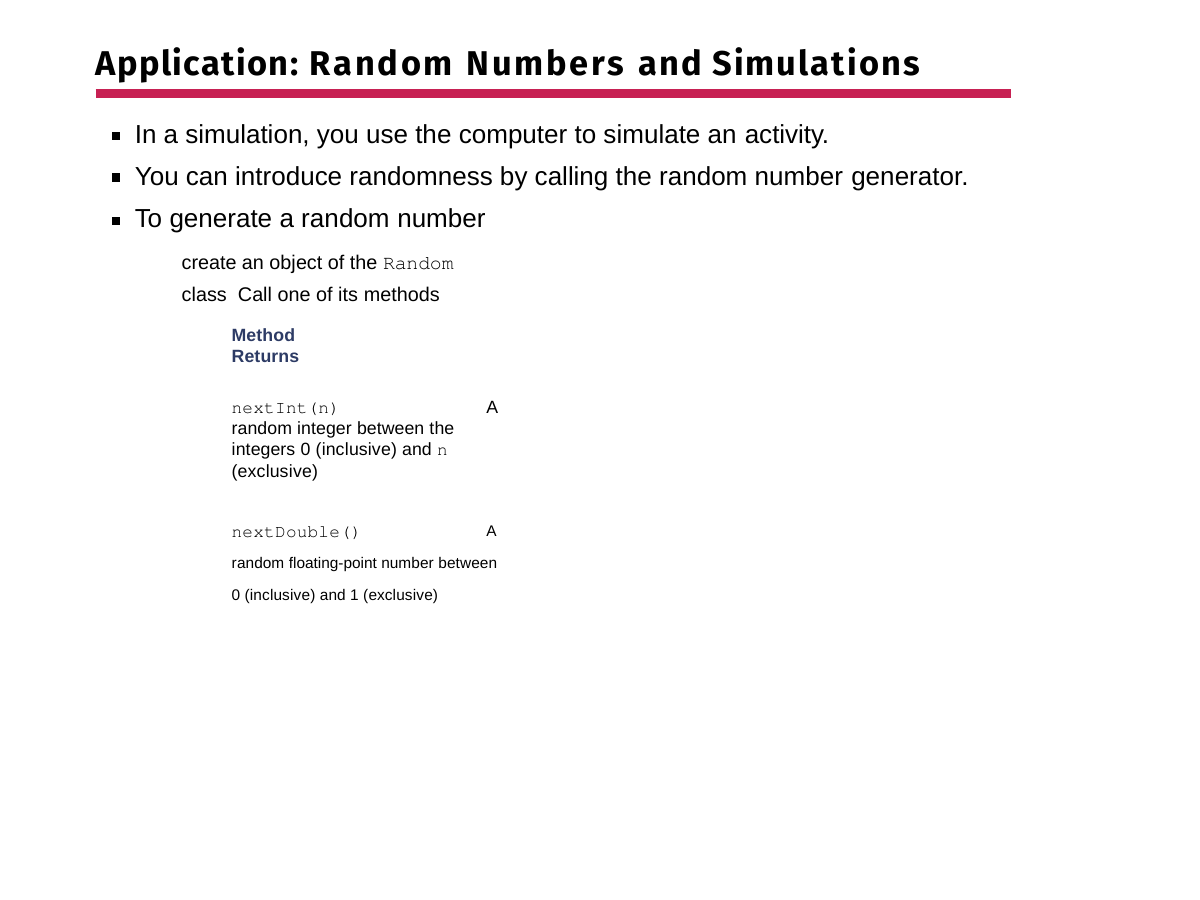

# Application: Random Numbers and Simulations
In a simulation, you use the computer to simulate an activity.
You can introduce randomness by calling the random number generator.
To generate a random number
create an object of the Random class  Call one of its methods

Method	Returns

nextInt(n)	A random integer between the integers 0 (inclusive) and n (exclusive)

nextDouble()	A random floating-point number between 0 (inclusive) and 1 (exclusive)